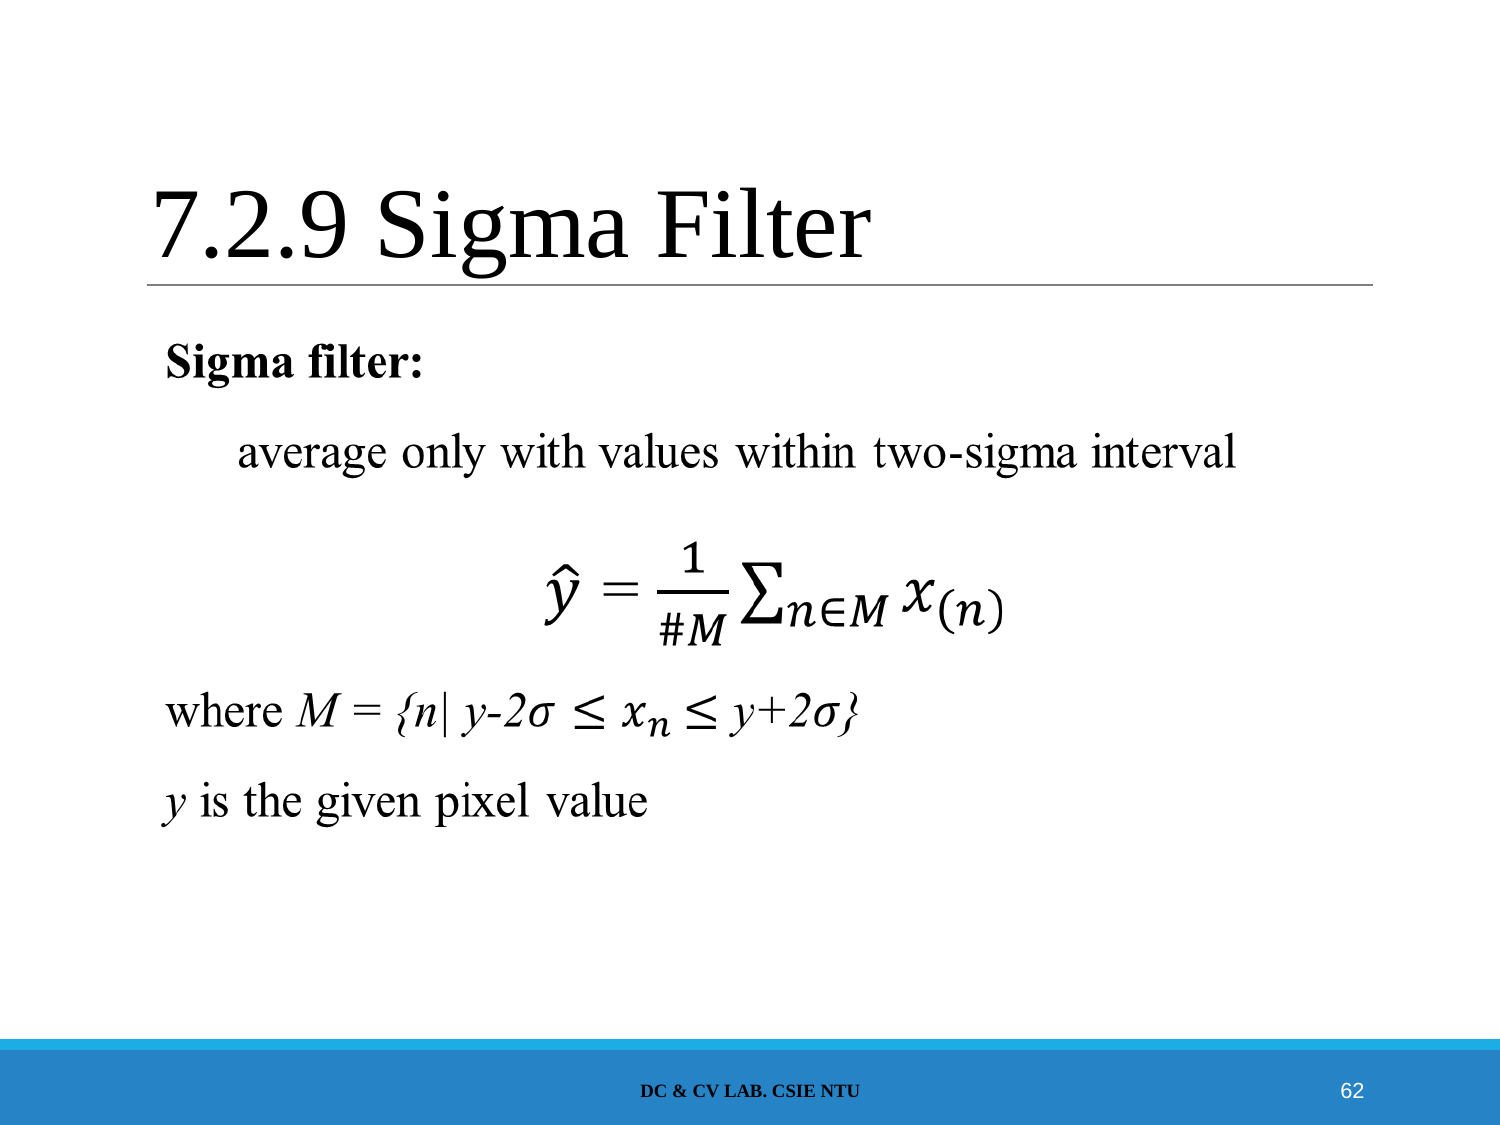

# 7.2.9 Sigma Filter

DC & CV LAB. CSIE NTU
62